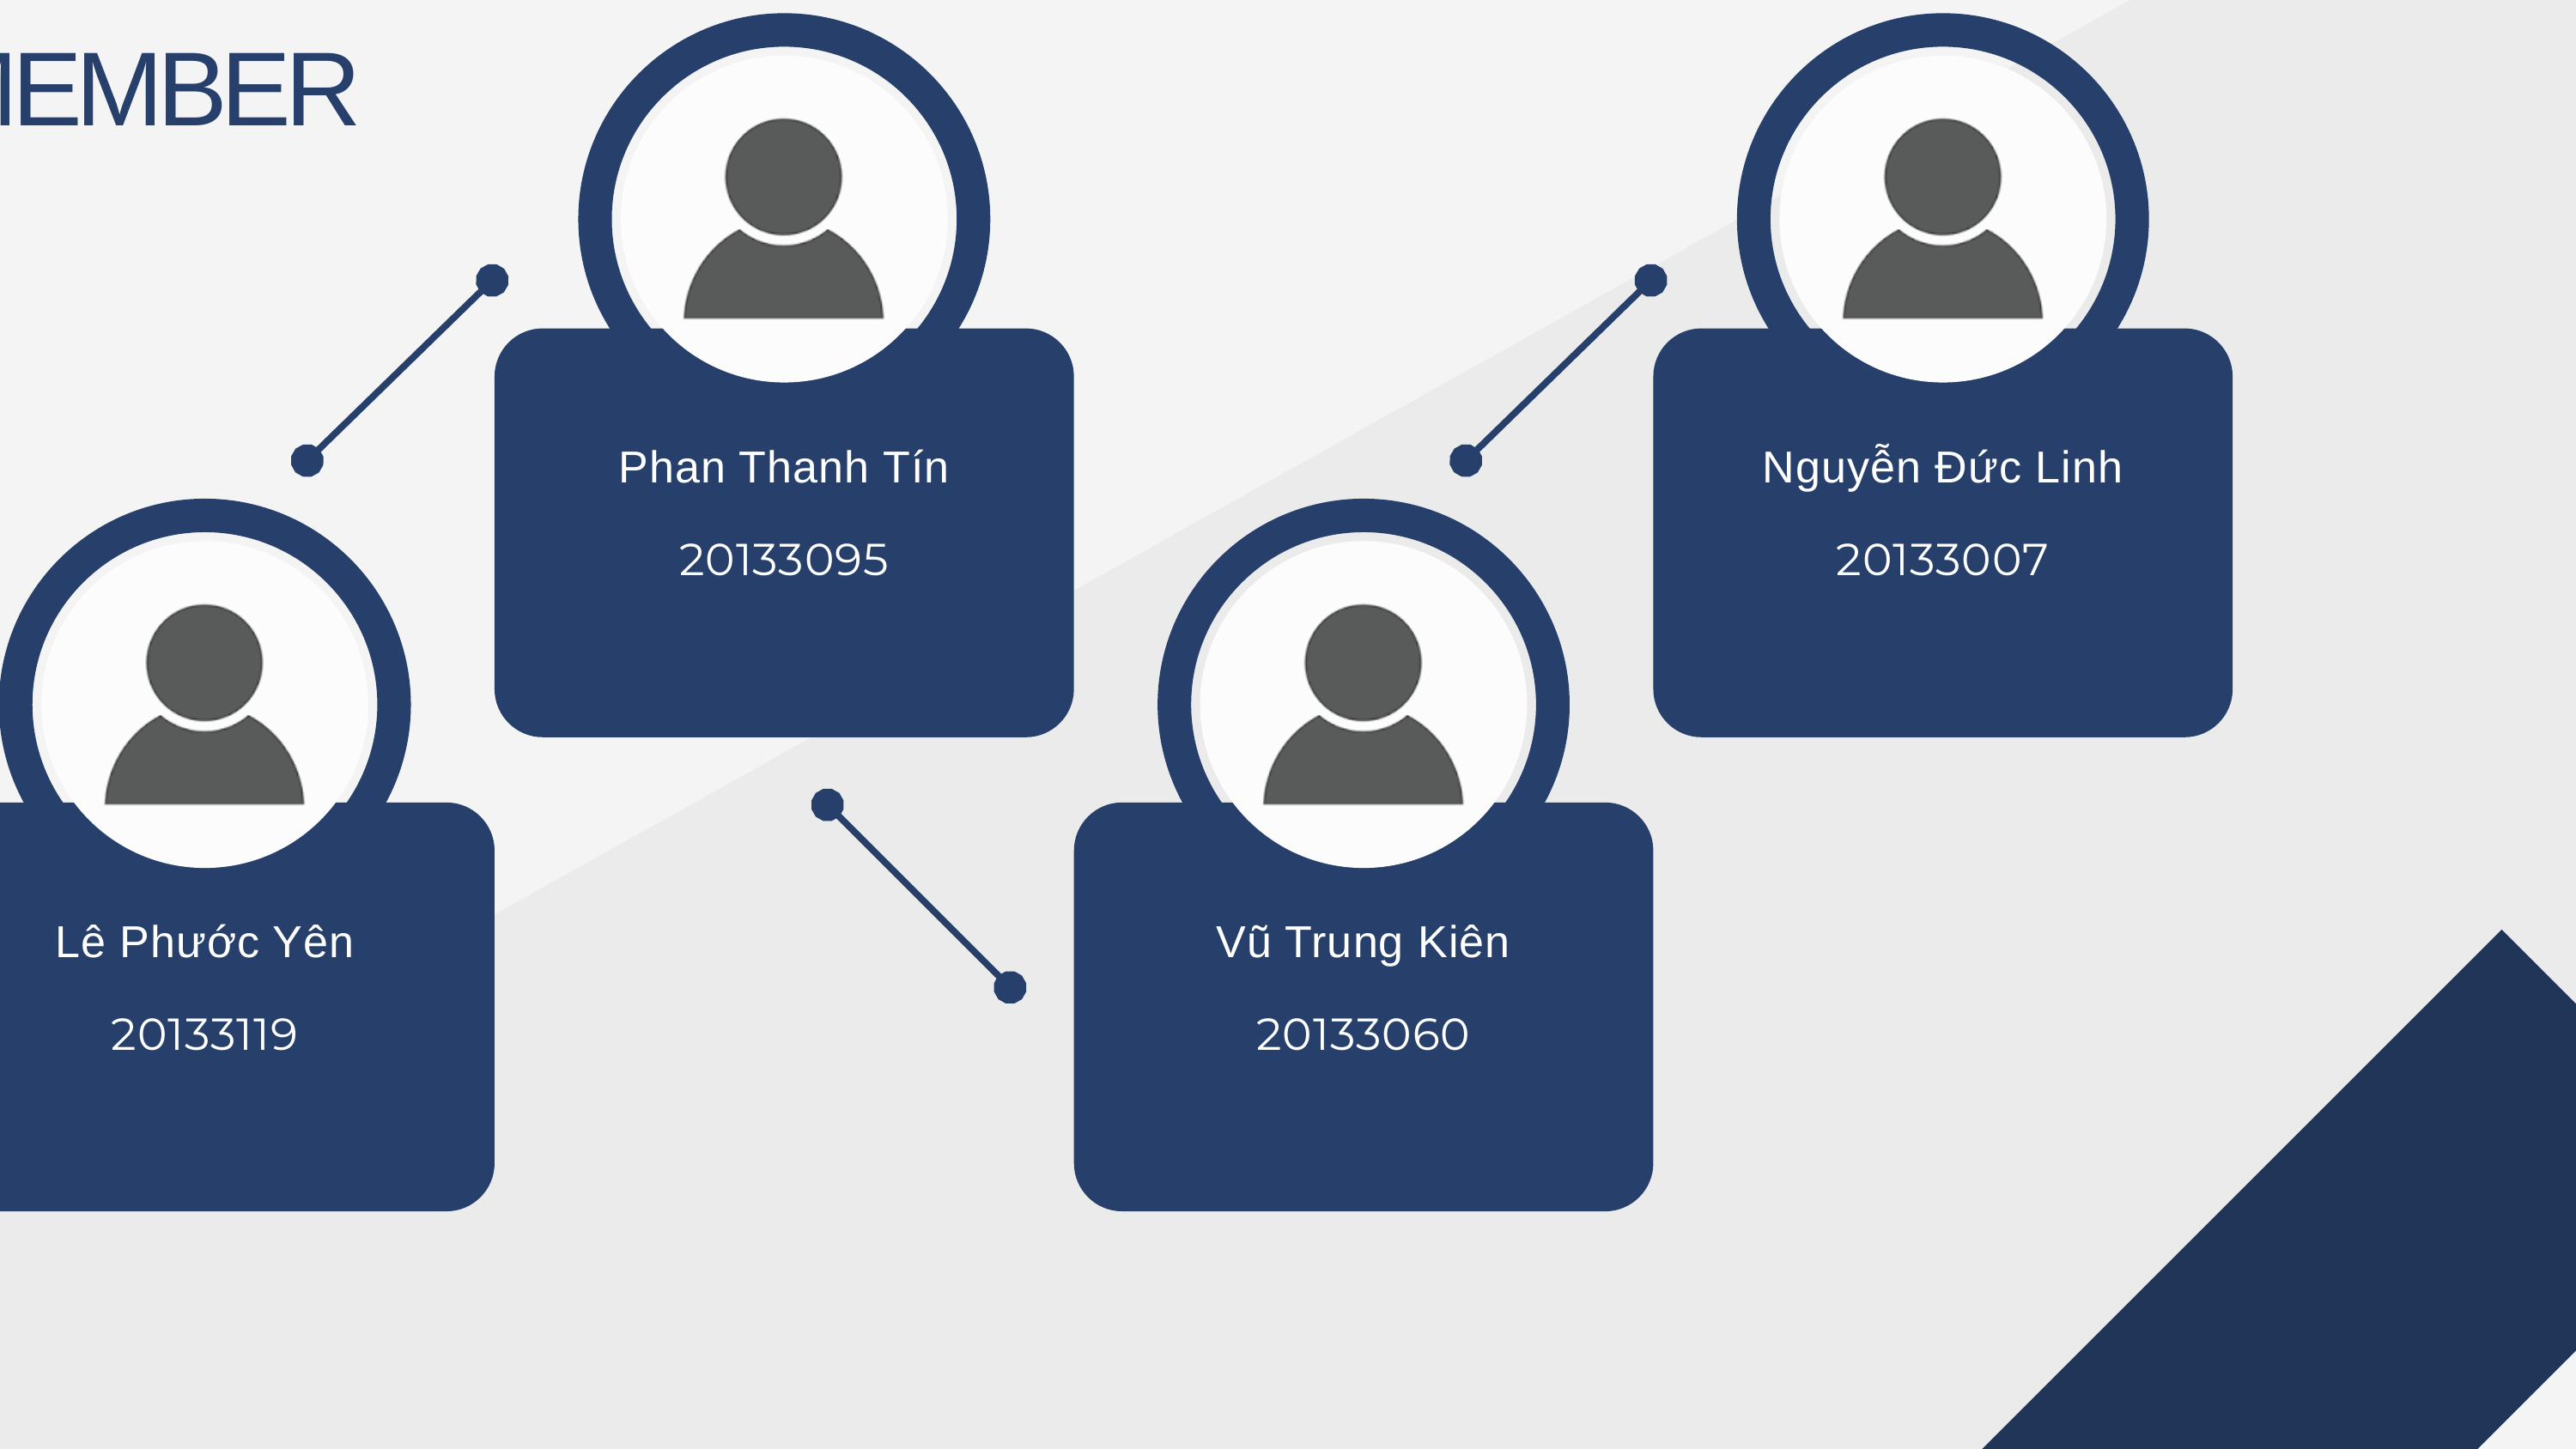

MEMBER

Phan Thanh Tín
Nguyễn Đức Linh

20133095
20133007

Lê Phước Yên
Vũ Trung Kiên
20133119
20133060